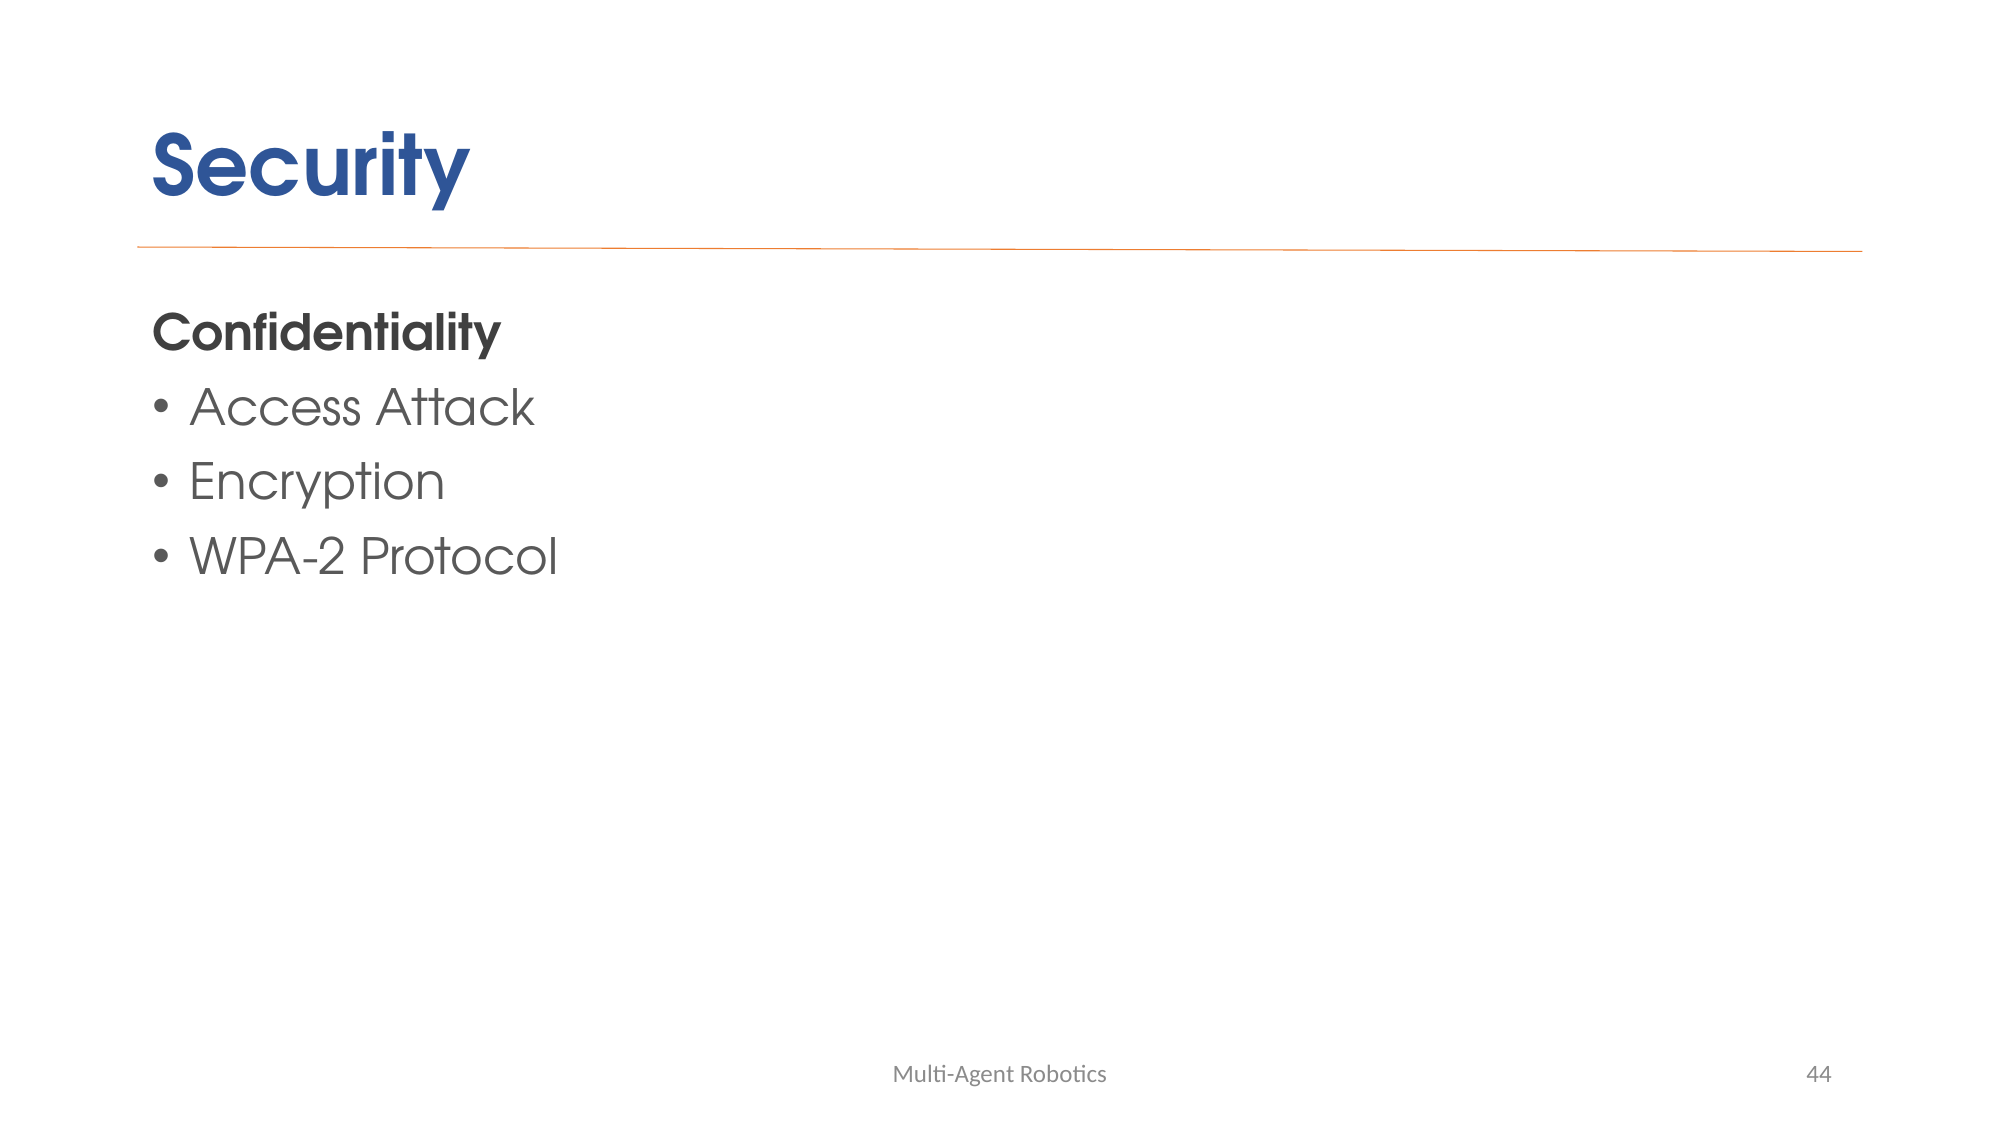

# Security
Confidentiality
Access Attack
Encryption
WPA-2 Protocol
Multi-Agent Robotics
44